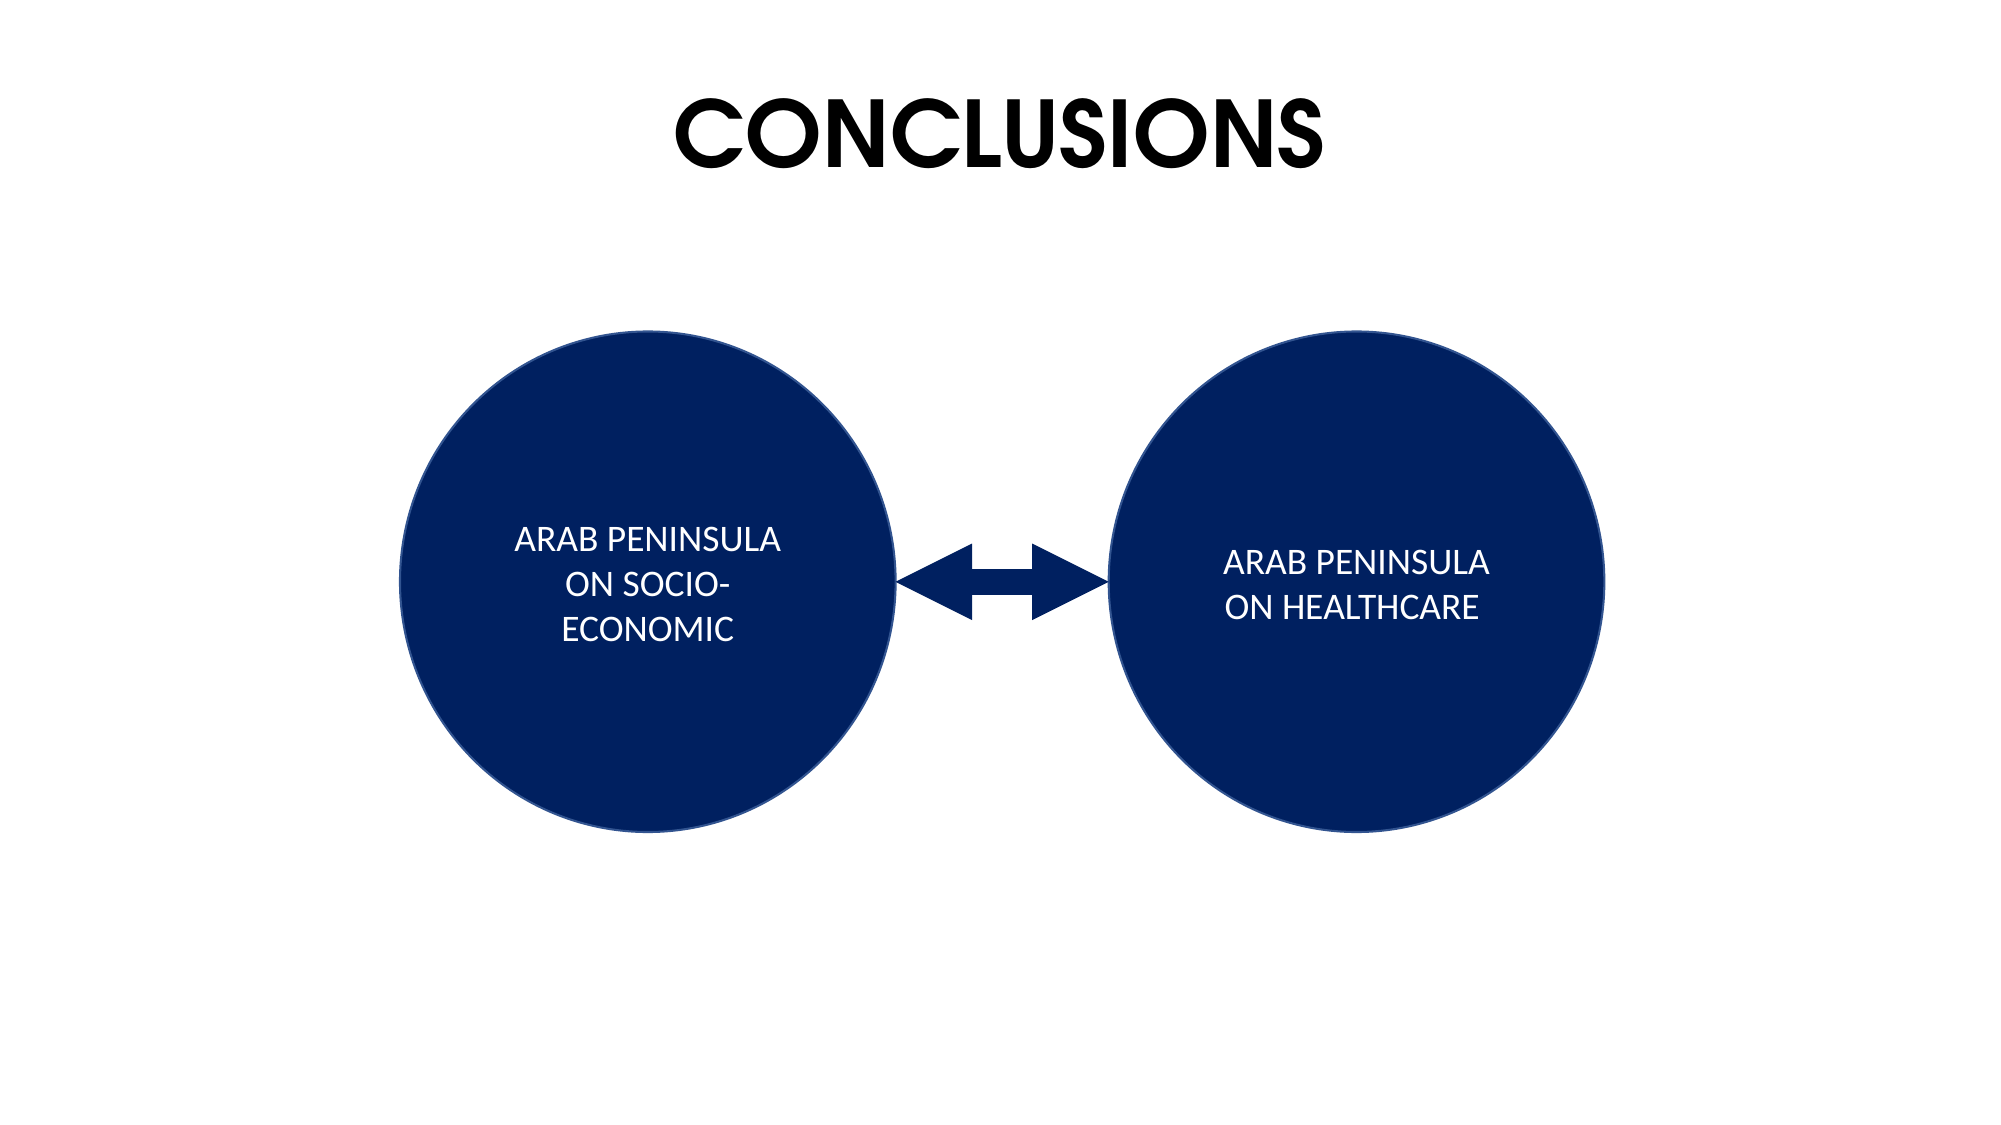

CONCLUSIONS
ARAB PENINSULA ON HEALTHCARE
ARAB PENINSULA ON SOCIO-ECONOMIC